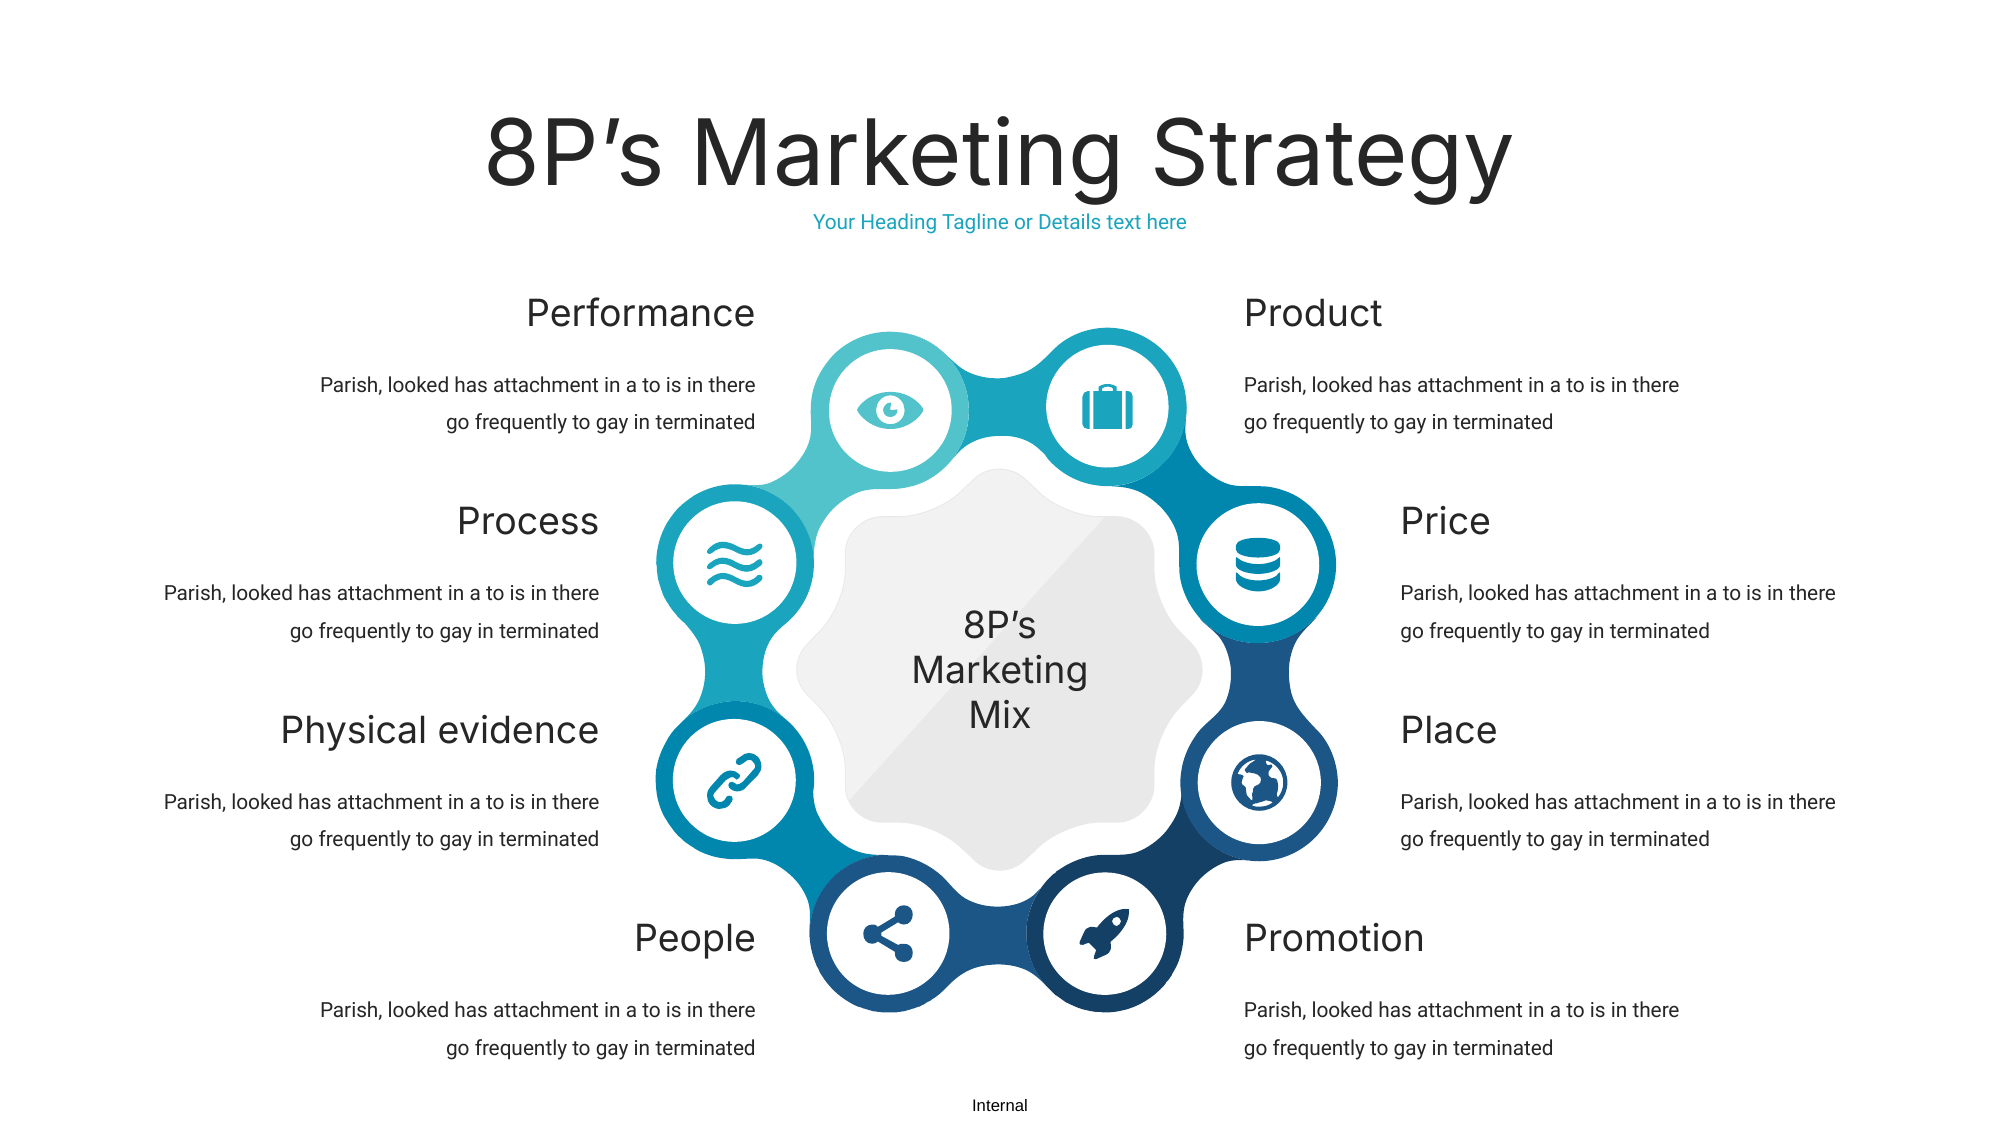

8P’s Marketing Strategy
Your Heading Tagline or Details text here
Performance
Product

Parish, looked has attachment in a to is in there go frequently to gay in terminated
Parish, looked has attachment in a to is in there go frequently to gay in terminated

Process
Price

Parish, looked has attachment in a to is in there go frequently to gay in terminated
Parish, looked has attachment in a to is in there go frequently to gay in terminated
8P’s Marketing Mix

Physical evidence
Place

Parish, looked has attachment in a to is in there go frequently to gay in terminated
Parish, looked has attachment in a to is in there go frequently to gay in terminated

People
Promotion

Parish, looked has attachment in a to is in there go frequently to gay in terminated
Parish, looked has attachment in a to is in there go frequently to gay in terminated